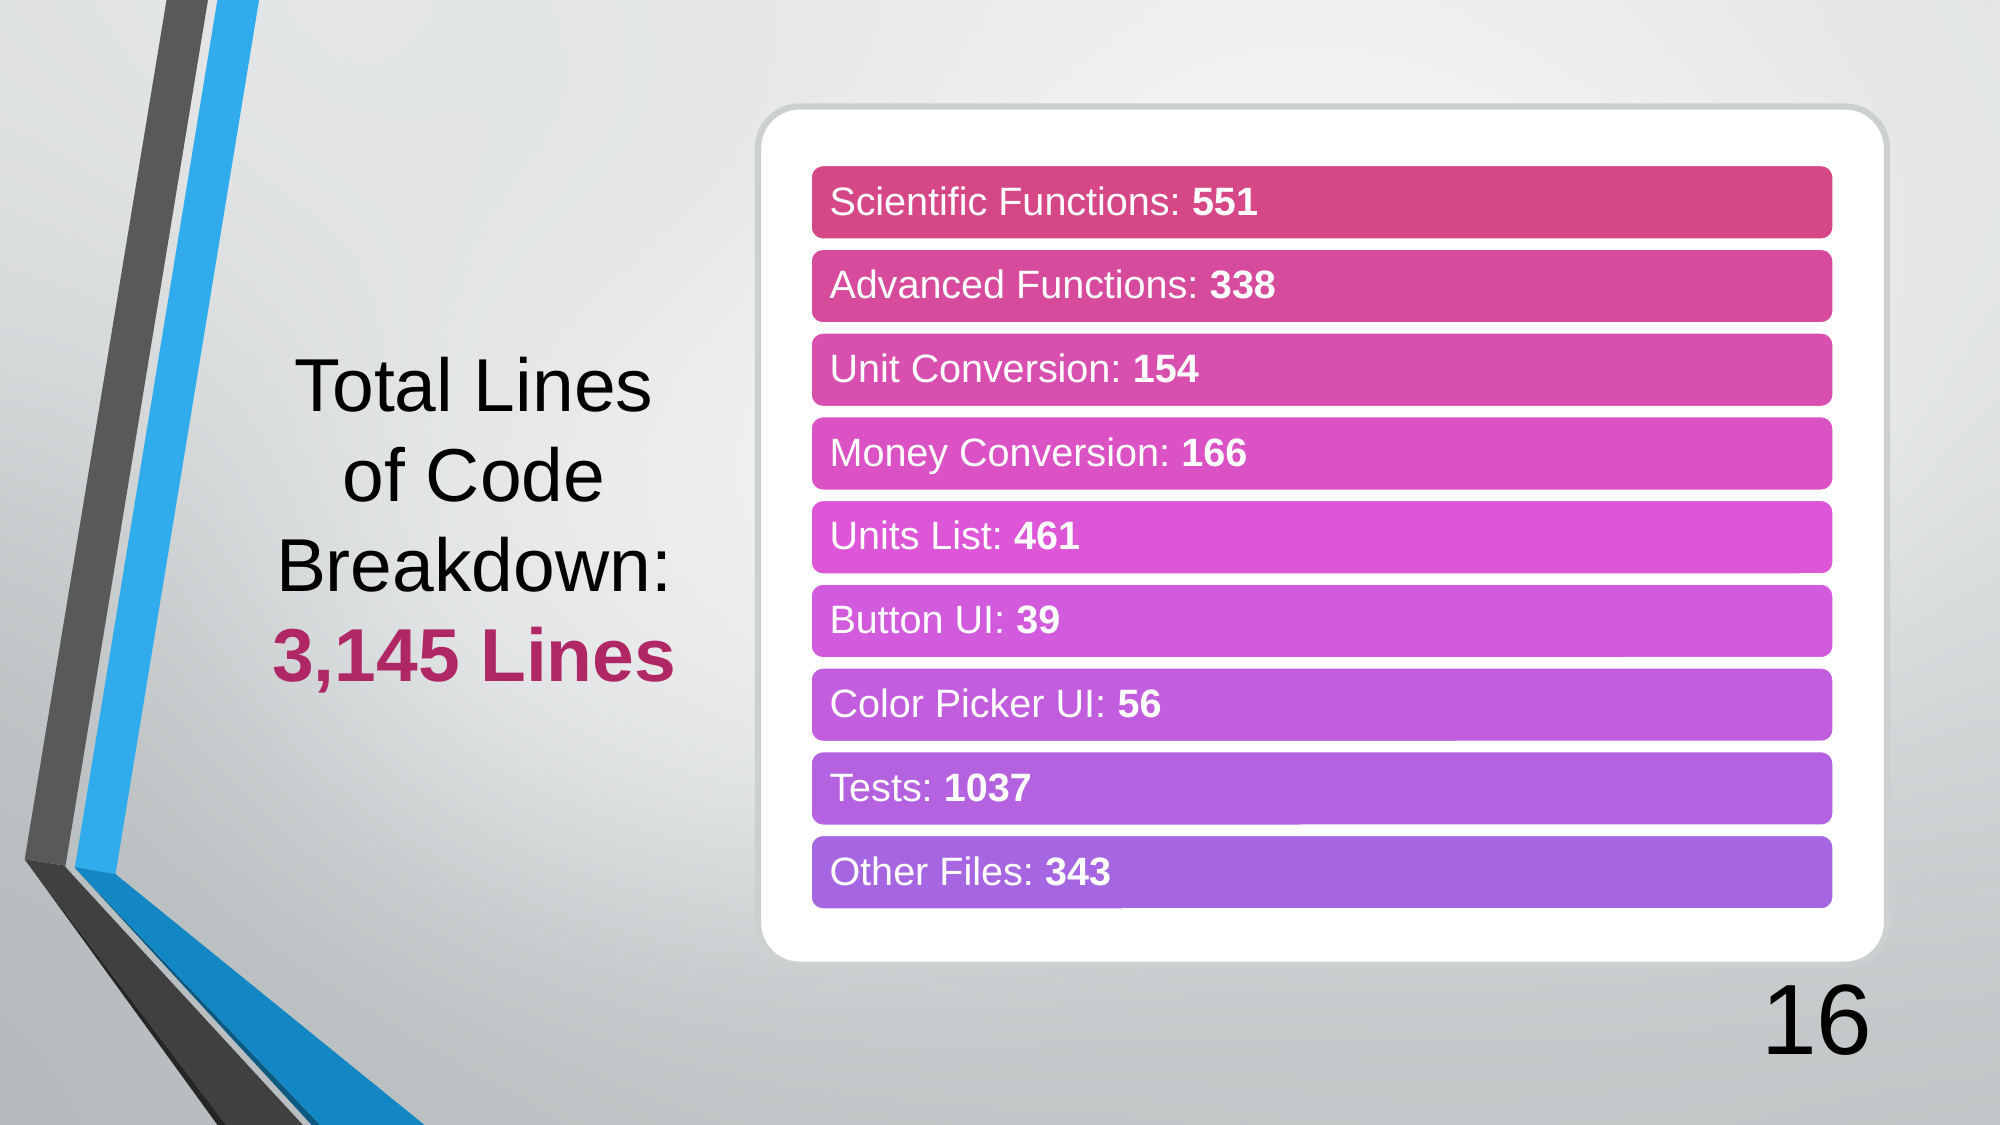

Scientific Functions: 551
Advanced Functions: 338
Unit Conversion: 154
Money Conversion: 166
Units List: 461
Button UI: 39
Color Picker UI: 56
Tests: 1037
Other Files: 343
# Total Lines of Code Breakdown: 3,145 Lines
16